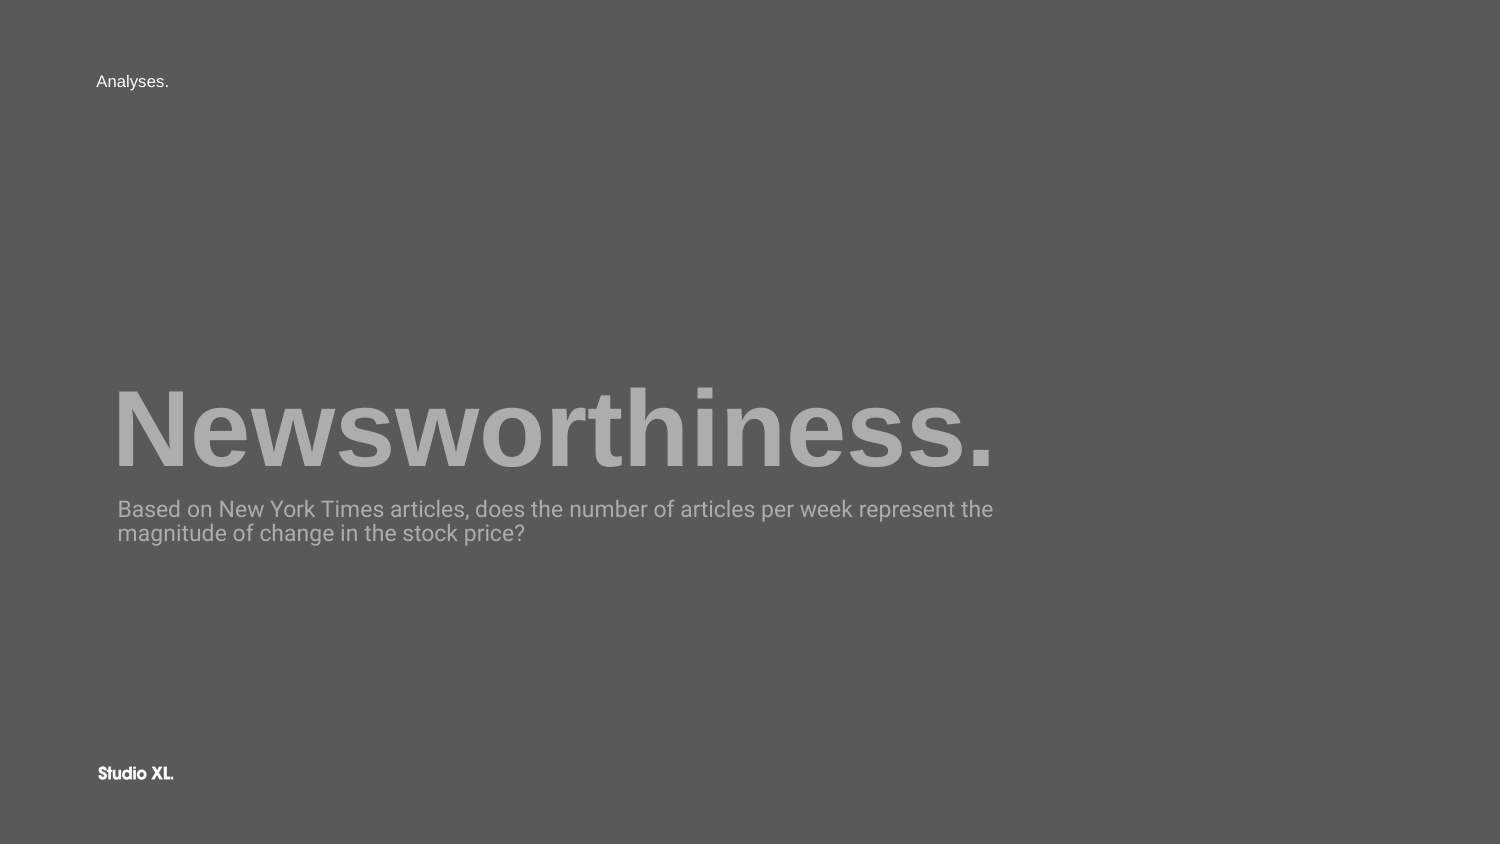

# Analyses.
Newsworthiness.
	Based on New York Times articles, does the number of articles per week represent the magnitude of change in the stock price?